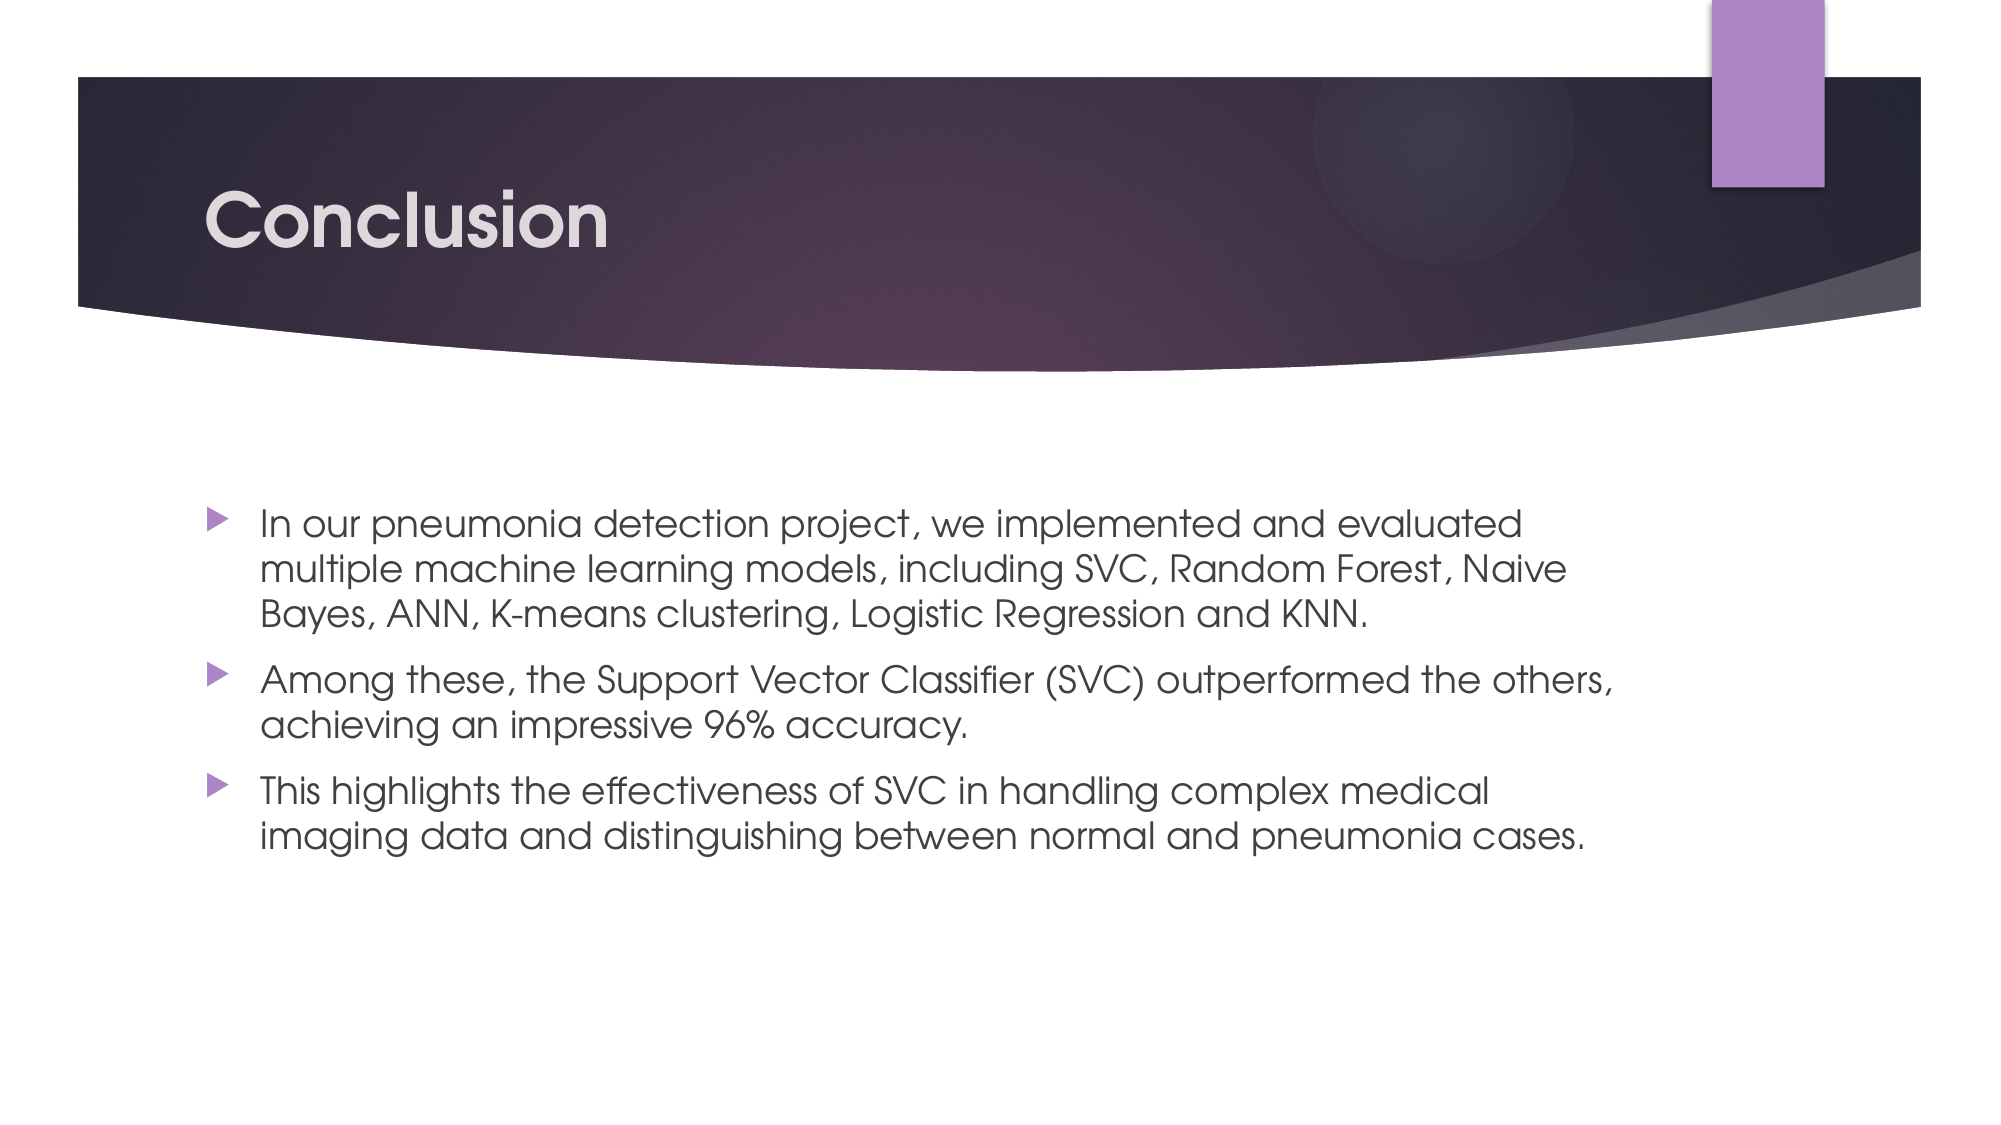

# Conclusion

In our pneumonia detection project, we implemented and evaluated multiple machine learning models, including SVC, Random Forest, Naive Bayes, ANN, K-means clustering, Logistic Regression and KNN.
Among these, the Support Vector Classifier (SVC) outperformed the others, achieving an impressive 96% accuracy.
This highlights the effectiveness of SVC in handling complex medical imaging data and distinguishing between normal and pneumonia cases.